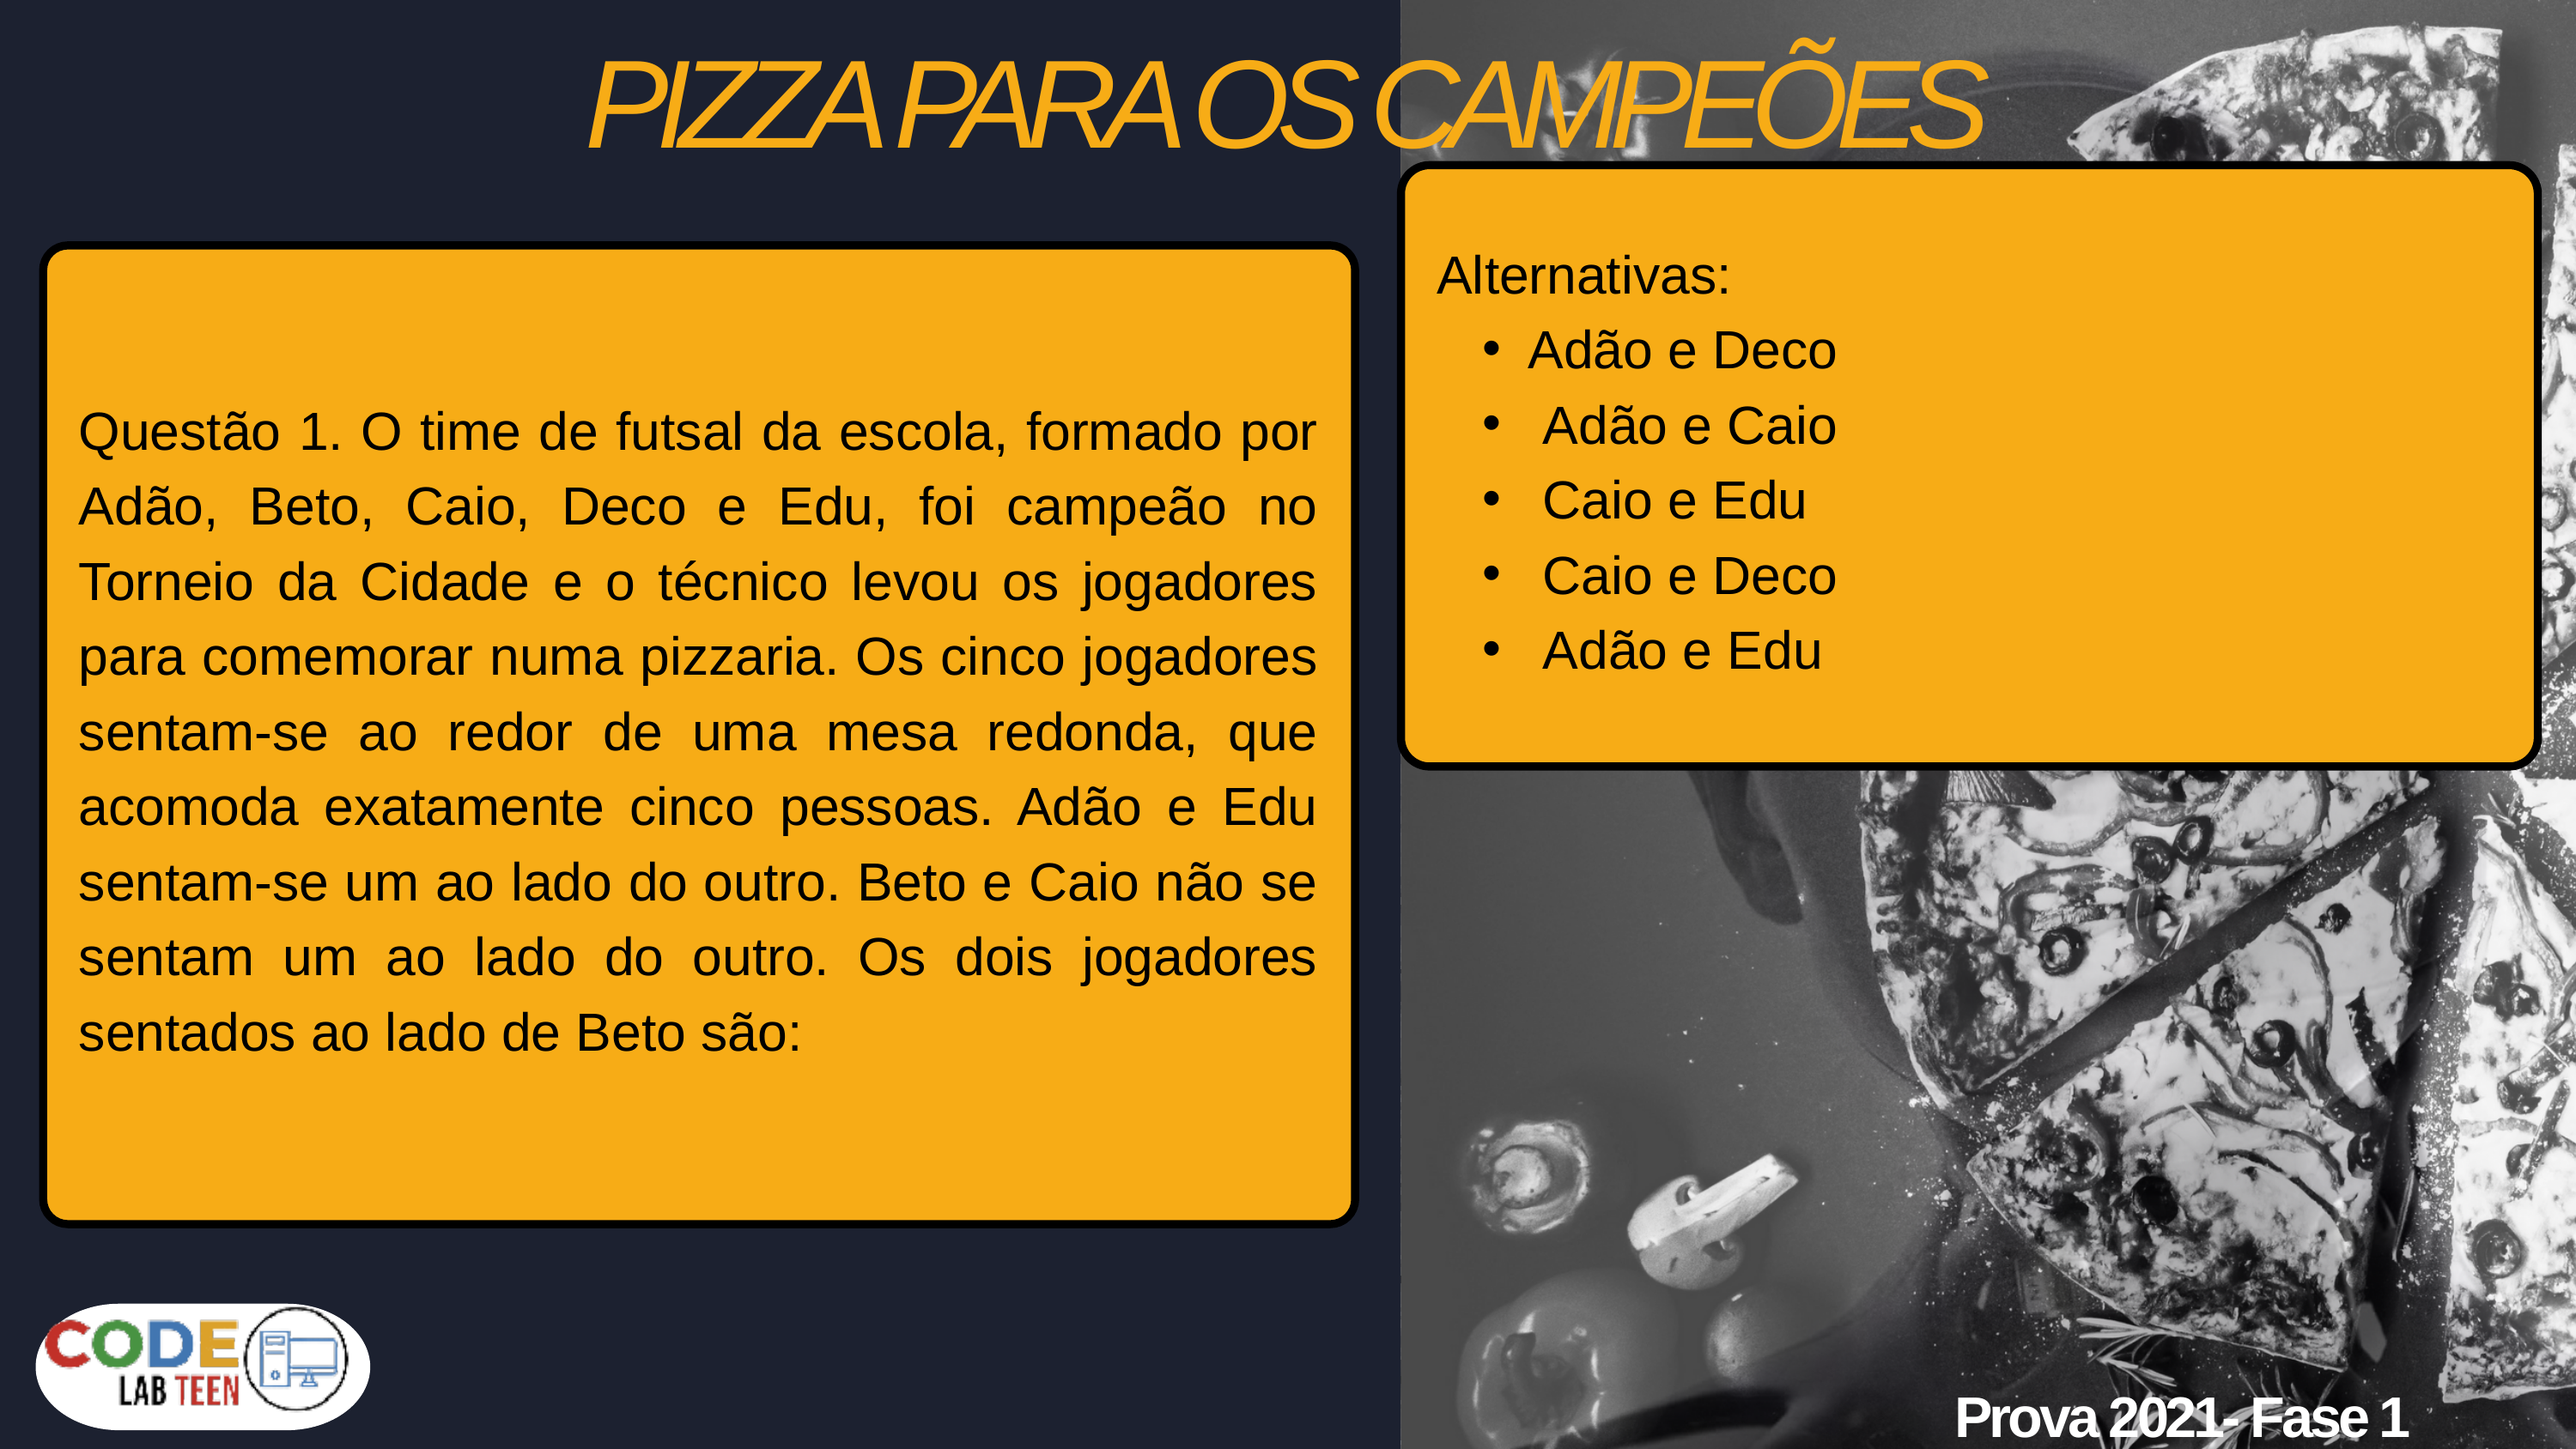

PIZZA PARA OS CAMPEÕES

Alternativas:
Adão e Deco
 Adão e Caio
 Caio e Edu
 Caio e Deco
 Adão e Edu

Questão 1. O time de futsal da escola, formado por Adão, Beto, Caio, Deco e Edu, foi campeão no Torneio da Cidade e o técnico levou os jogadores para comemorar numa pizzaria. Os cinco jogadores sentam-se ao redor de uma mesa redonda, que acomoda exatamente cinco pessoas. Adão e Edu sentam-se um ao lado do outro. Beto e Caio não se sentam um ao lado do outro. Os dois jogadores sentados ao lado de Beto são:

Prova 2021- Fase 1